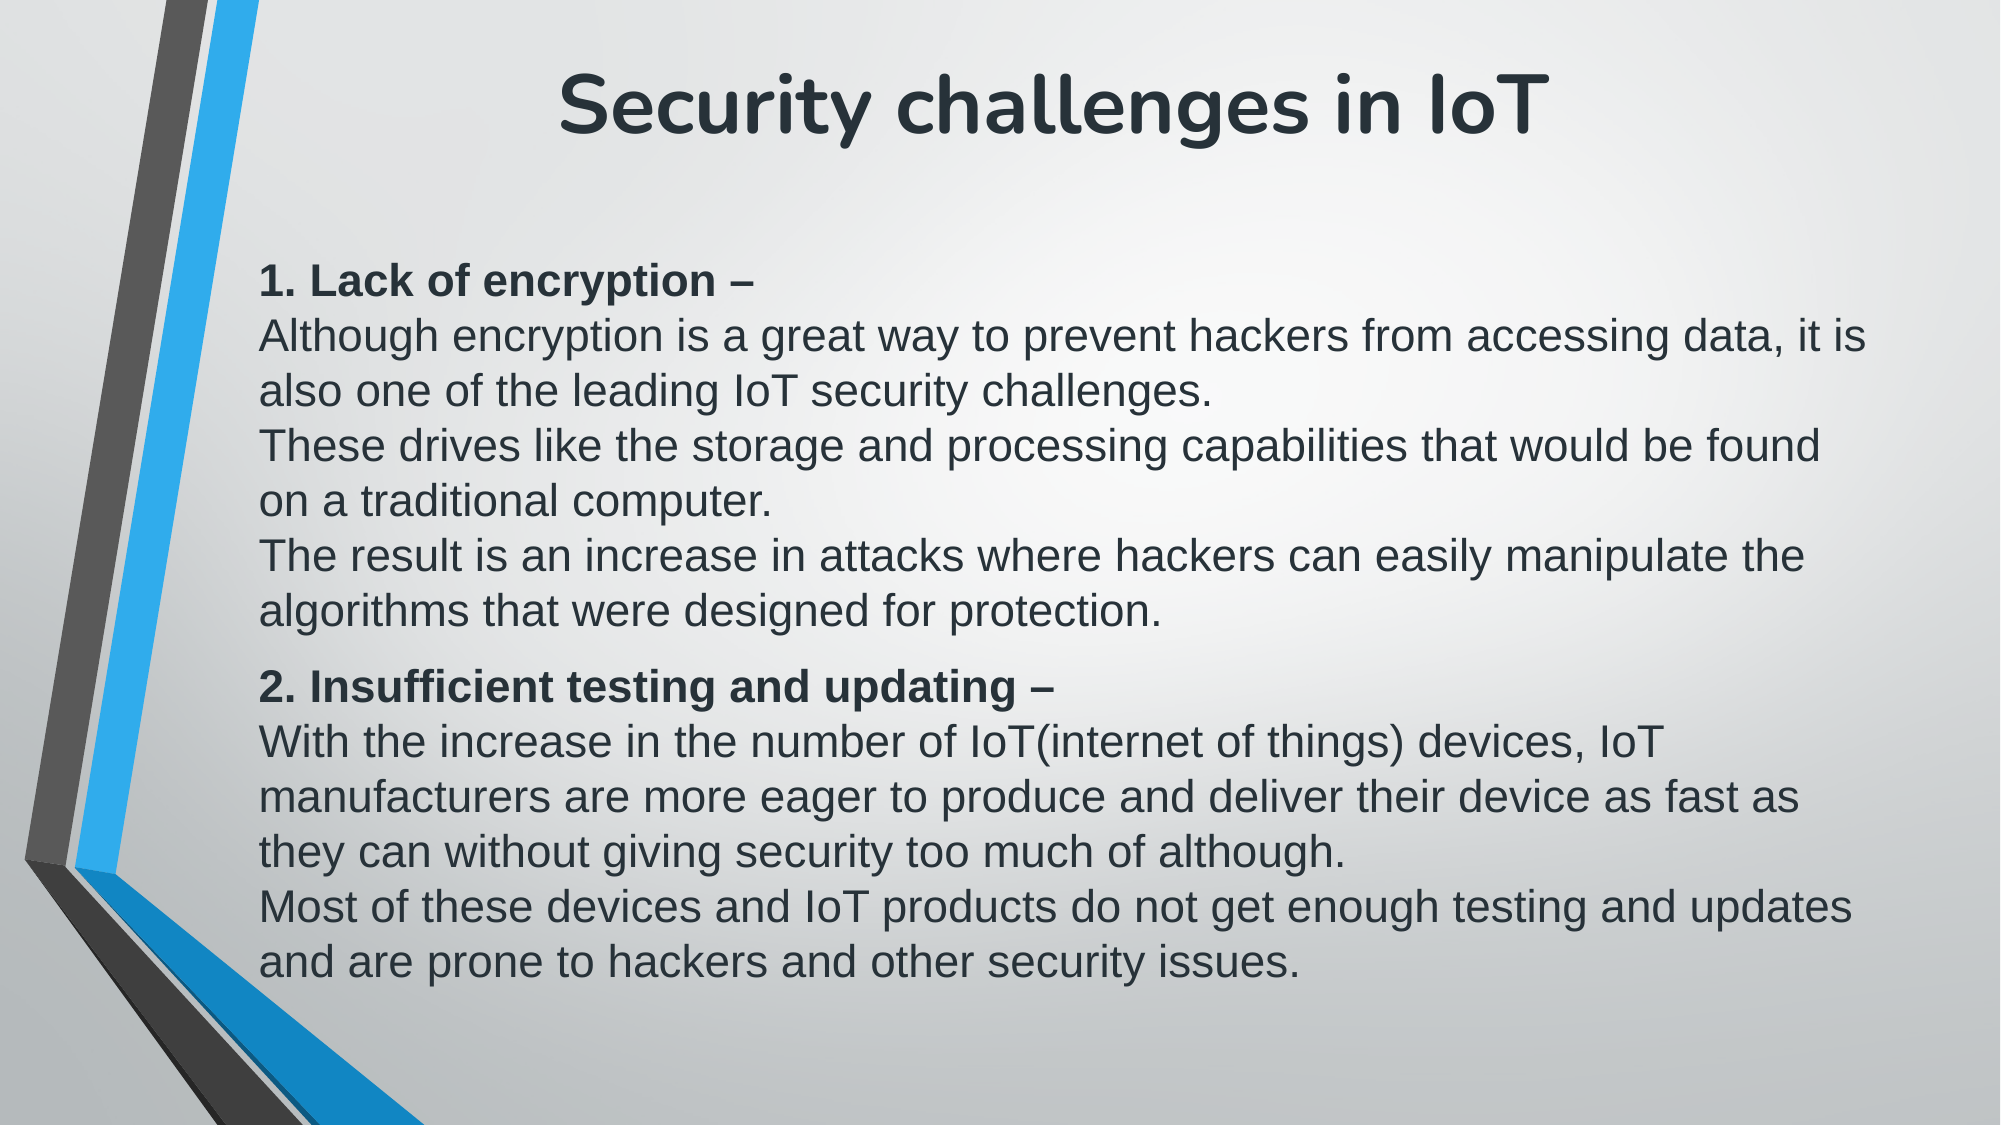

# Security challenges in IoT
1. Lack of encryption –
Although encryption is a great way to prevent hackers from accessing data, it is also one of the leading IoT security challenges.
These drives like the storage and processing capabilities that would be found on a traditional computer.
The result is an increase in attacks where hackers can easily manipulate the algorithms that were designed for protection.
2. Insufficient testing and updating –
With the increase in the number of IoT(internet of things) devices, IoT manufacturers are more eager to produce and deliver their device as fast as they can without giving security too much of although.
Most of these devices and IoT products do not get enough testing and updates and are prone to hackers and other security issues.